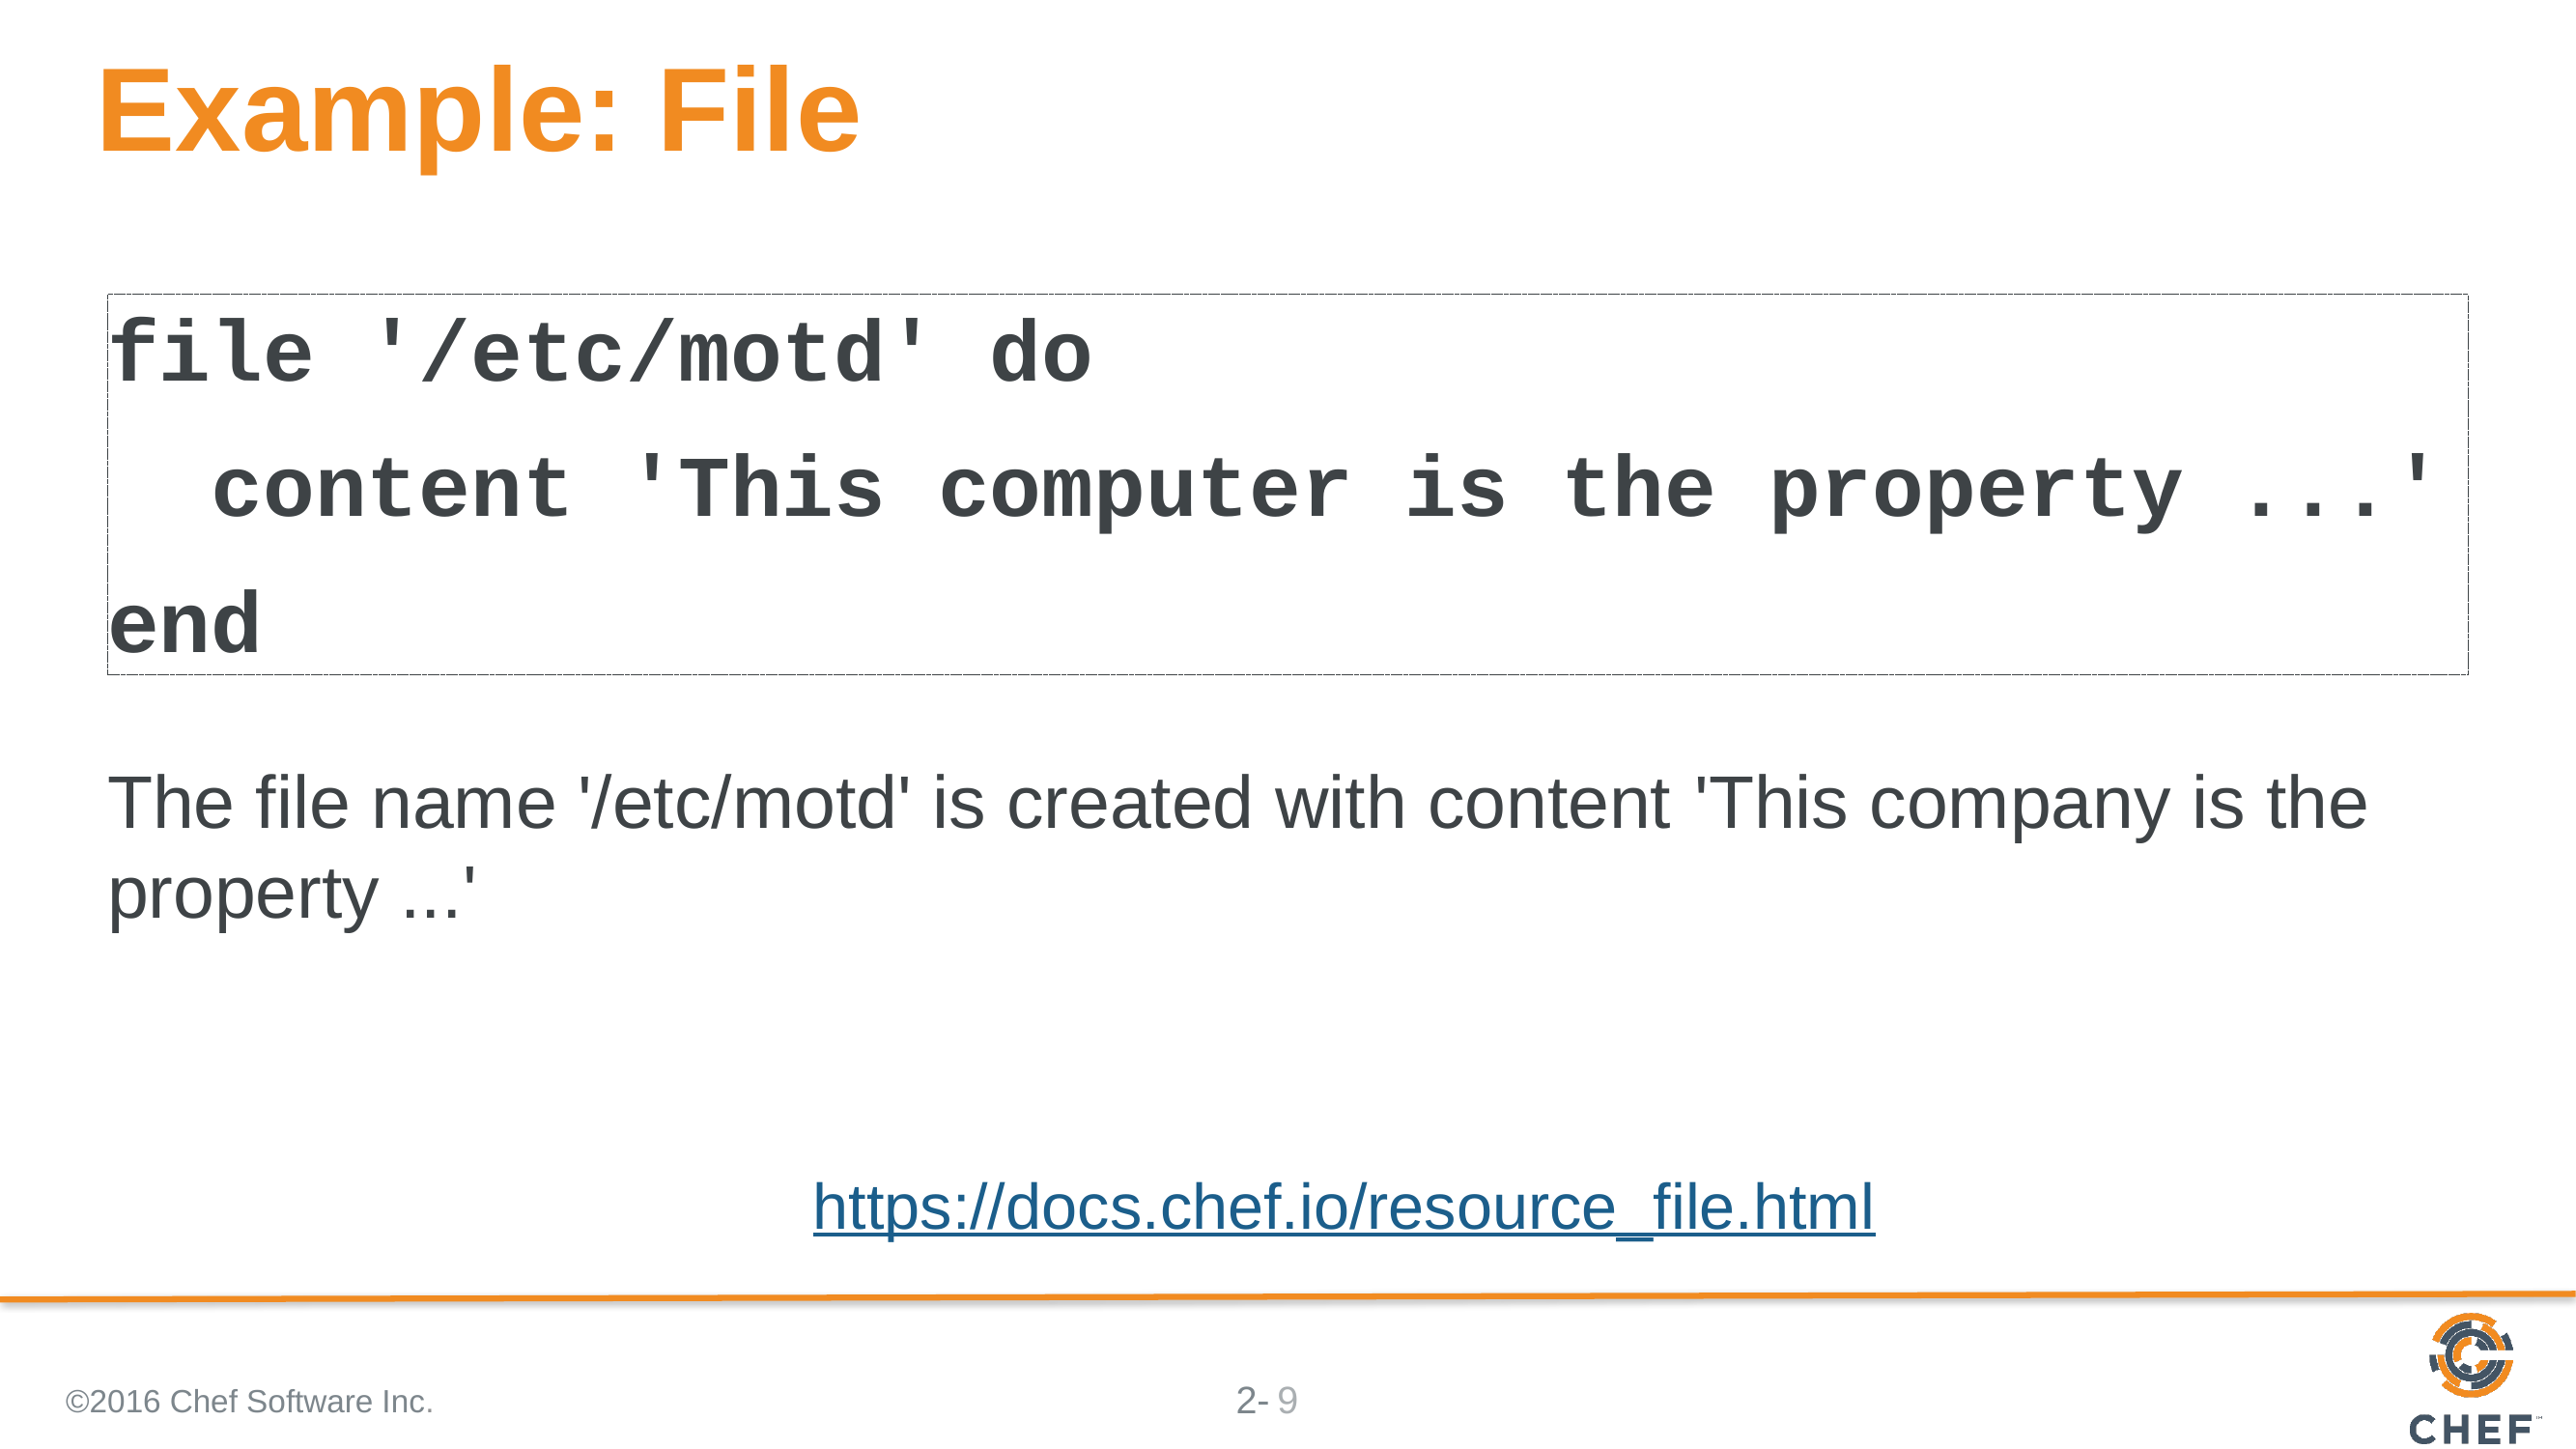

# Example: File
file '/etc/motd' do
  content 'This computer is the property ...'
end

The file name '/etc/motd' is created with content 'This company is the property ...'

https://docs.chef.io/resource_file.html

©2016 Chef Software Inc.
9